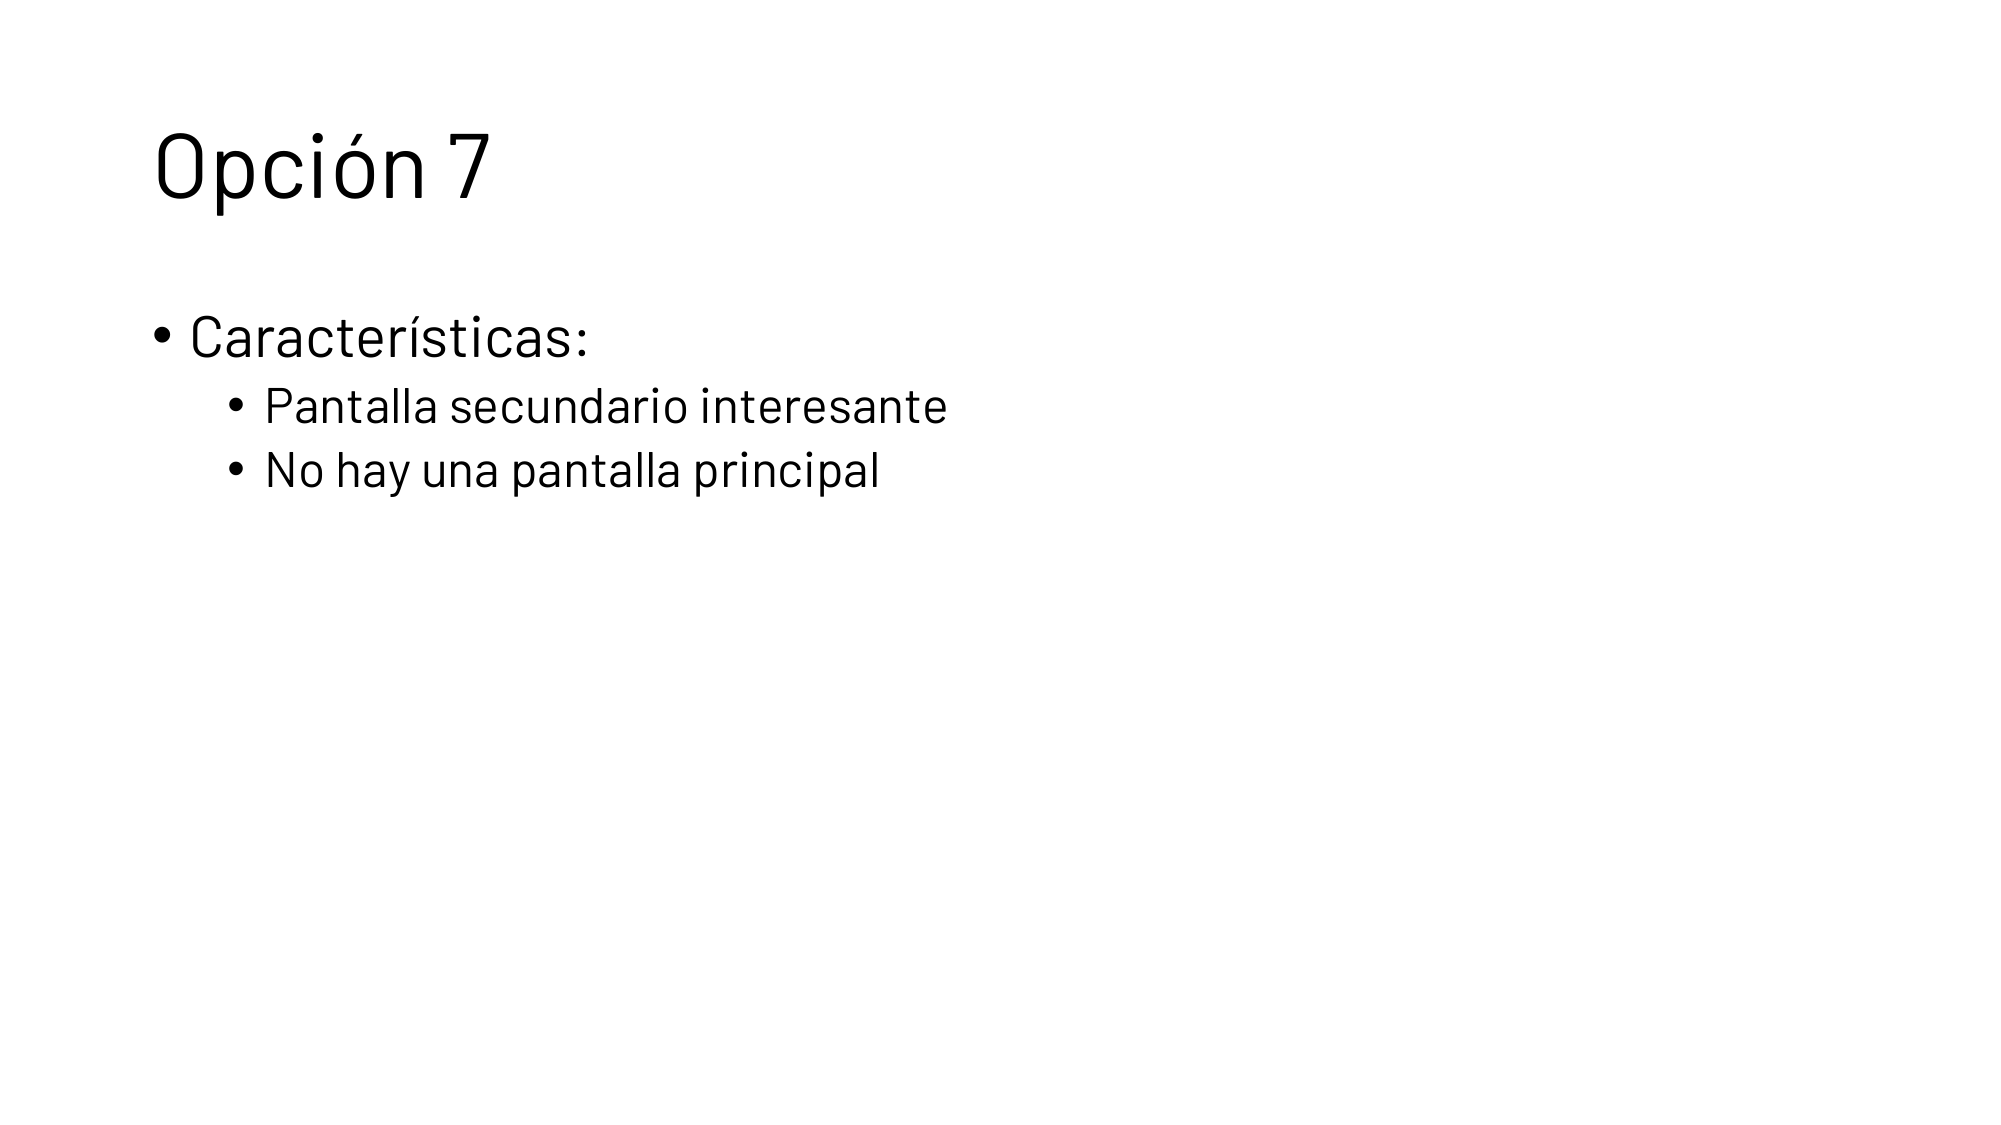

# Opción 7
Características:
Pantalla secundario interesante
No hay una pantalla principal